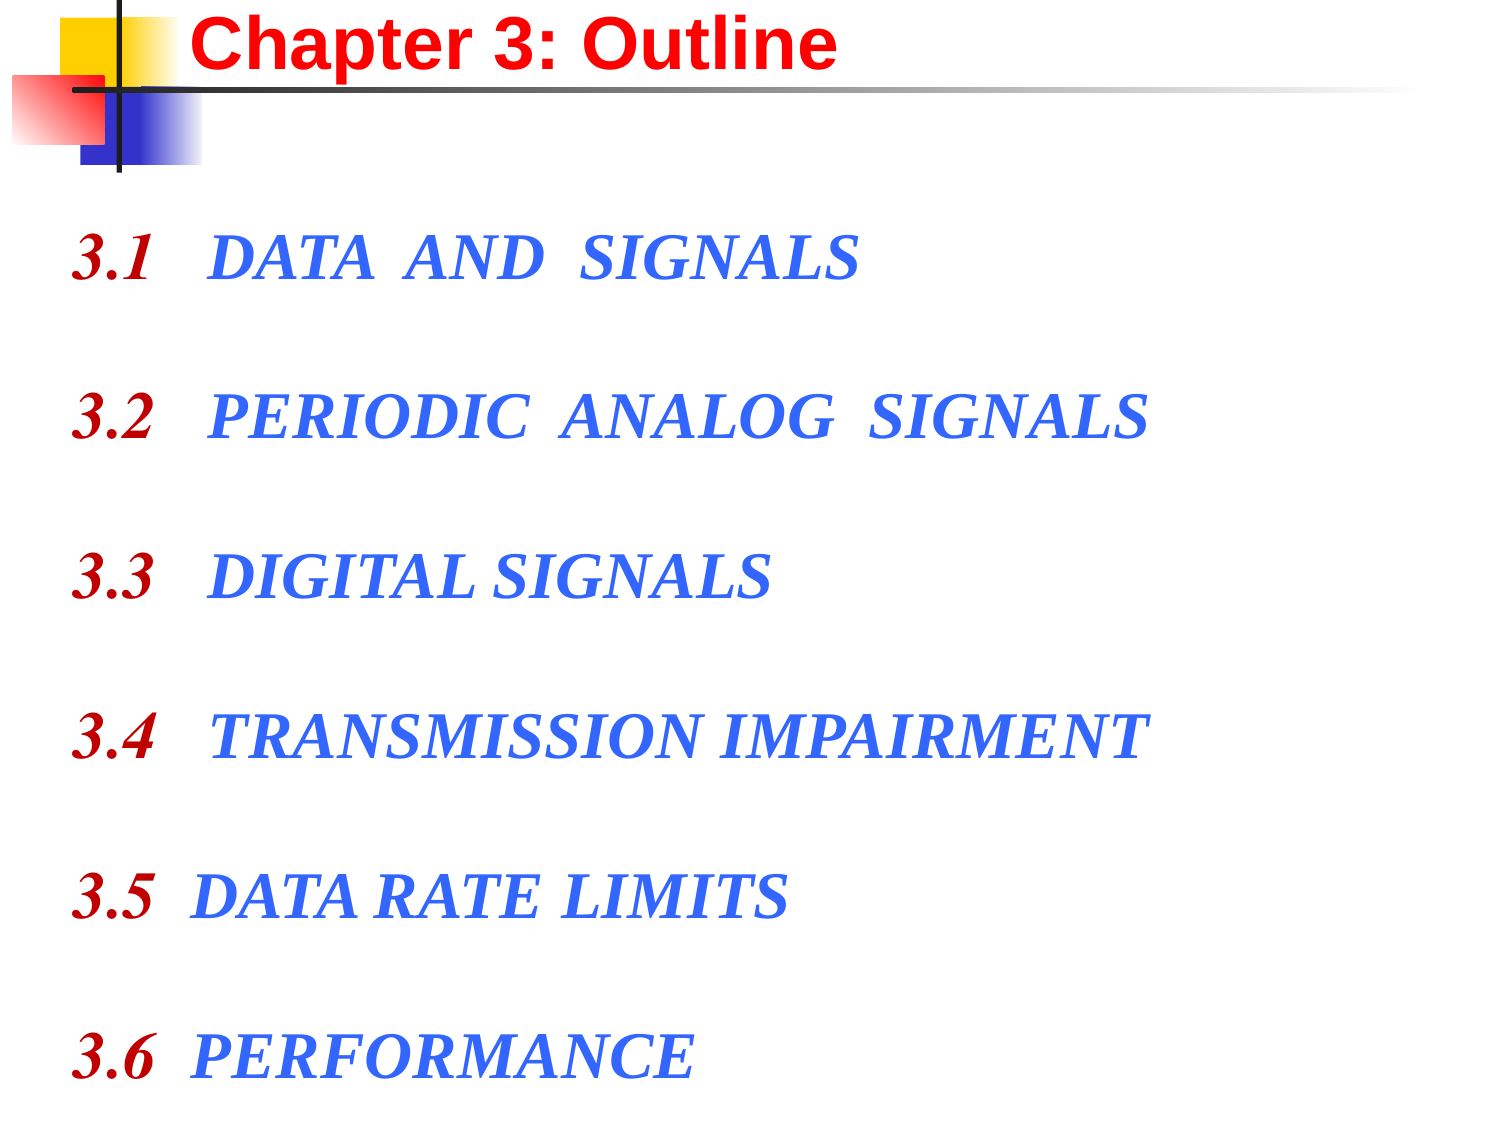

Chapter 3: Outline

  3.1   DATA  AND  SIGNALS
  3.2   PERIODIC  ANALOG  SIGNALS
  3.3   DIGITAL SIGNALS
  3.4   TRANSMISSION IMPAIRMENT
  3.5  DATA RATE LIMITS
  3.6  PERFORMANCE